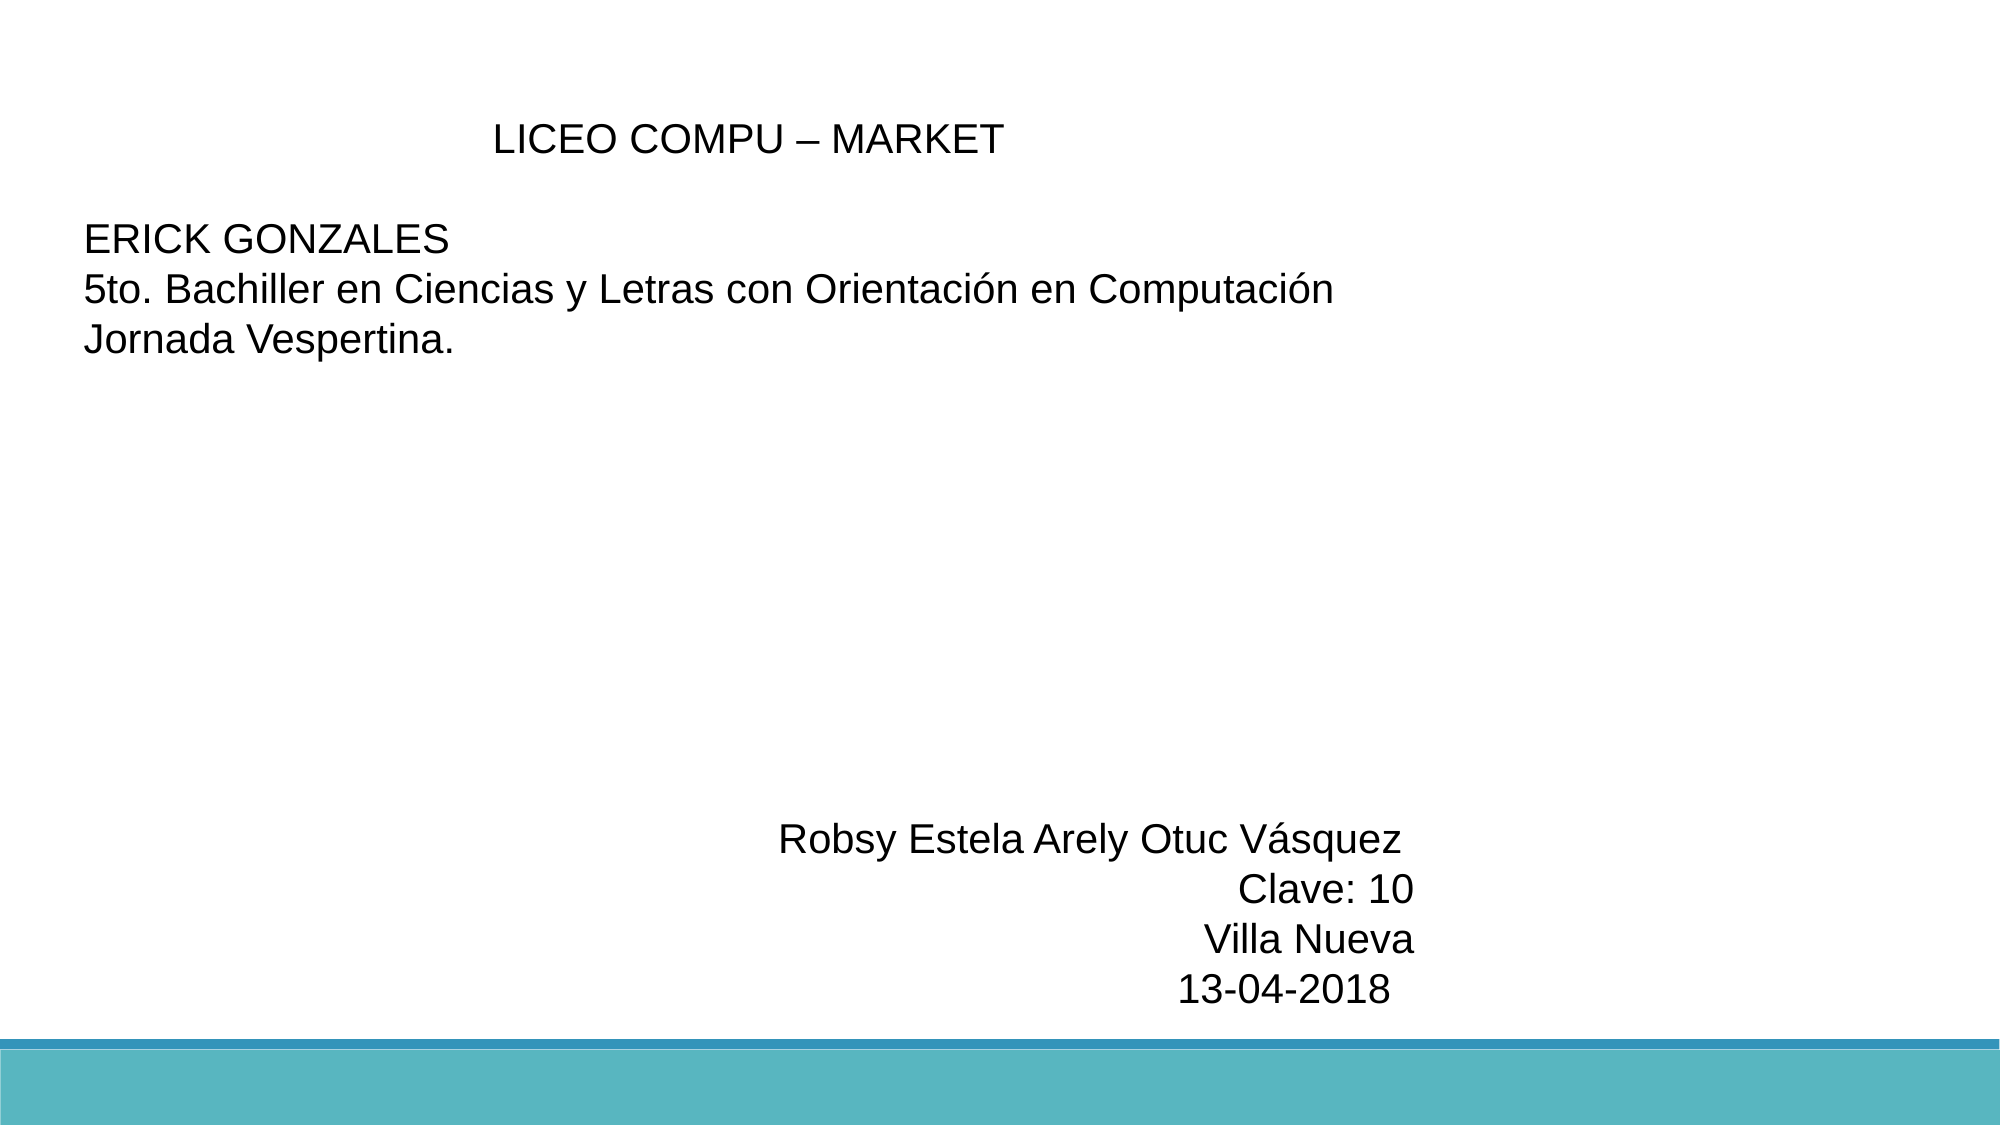

LICEO COMPU – MARKET

ERICK GONZALES
5to. Bachiller en Ciencias y Letras con Orientación en Computación
Jornada Vespertina.

Robsy Estela Arely Otuc Vásquez
Clave: 10
Villa Nueva
13-04-2018